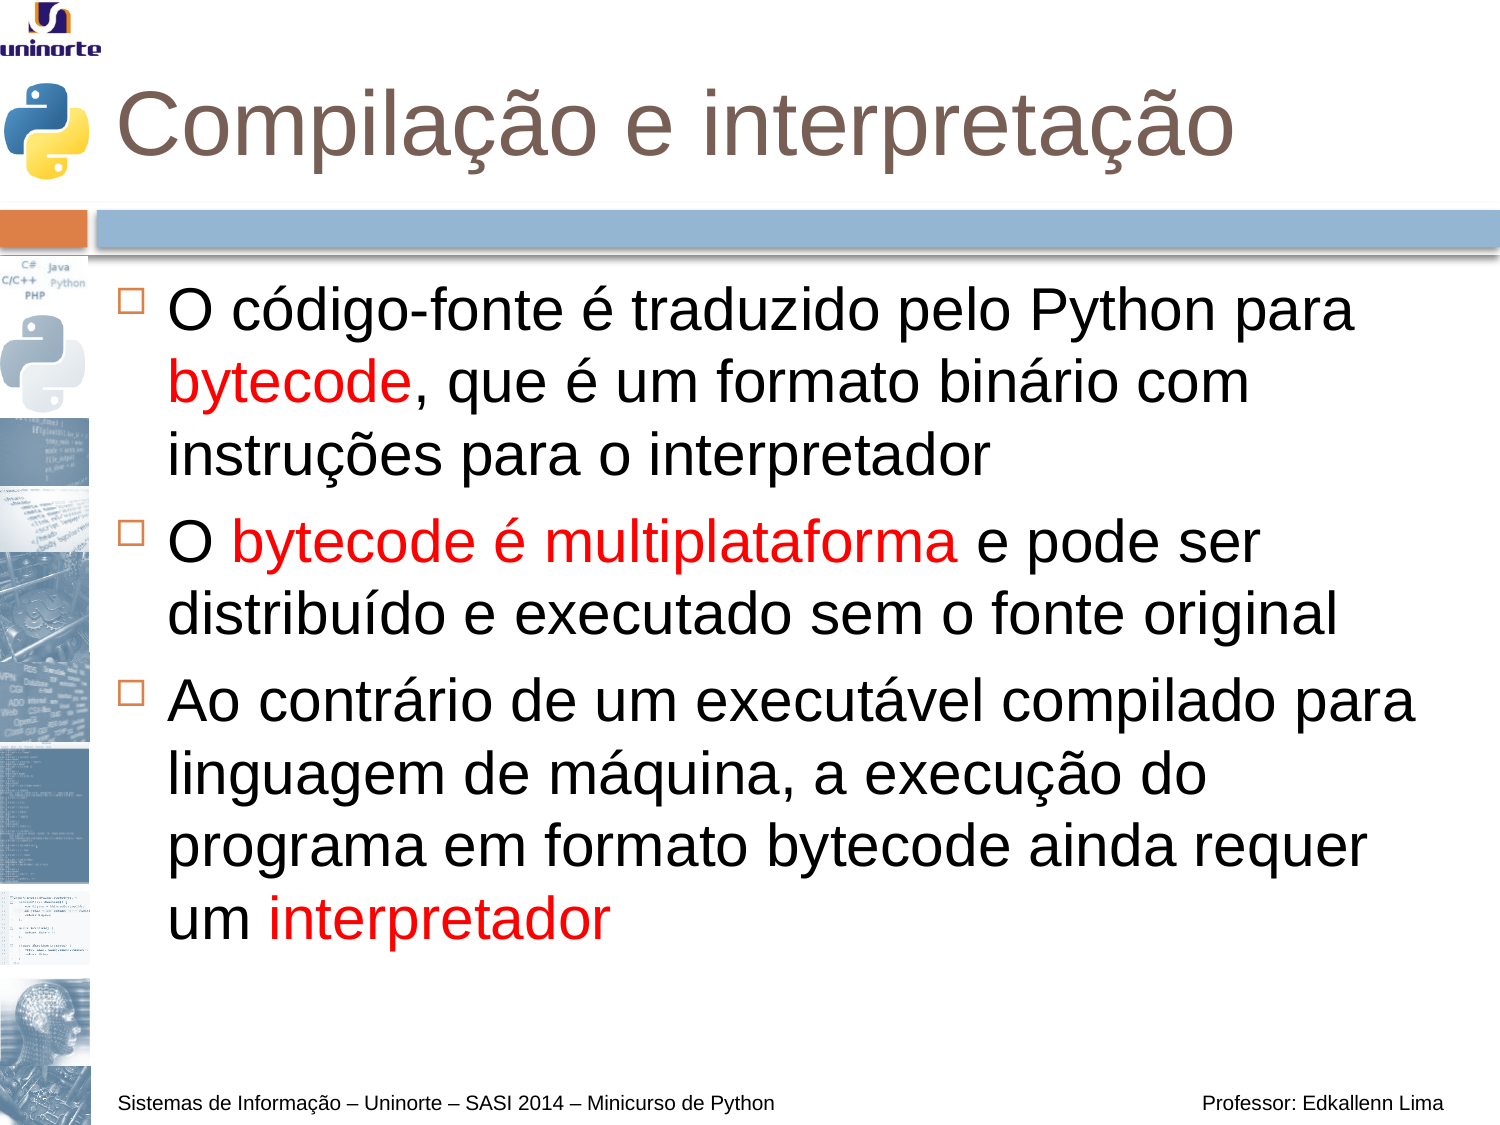

# Compilação e interpretação
O código-fonte é traduzido pelo Python para bytecode, que é um formato binário com instruções para o interpretador
O bytecode é multiplataforma e pode ser distribuído e executado sem o fonte original
Ao contrário de um executável compilado para linguagem de máquina, a execução do programa em formato bytecode ainda requer um interpretador